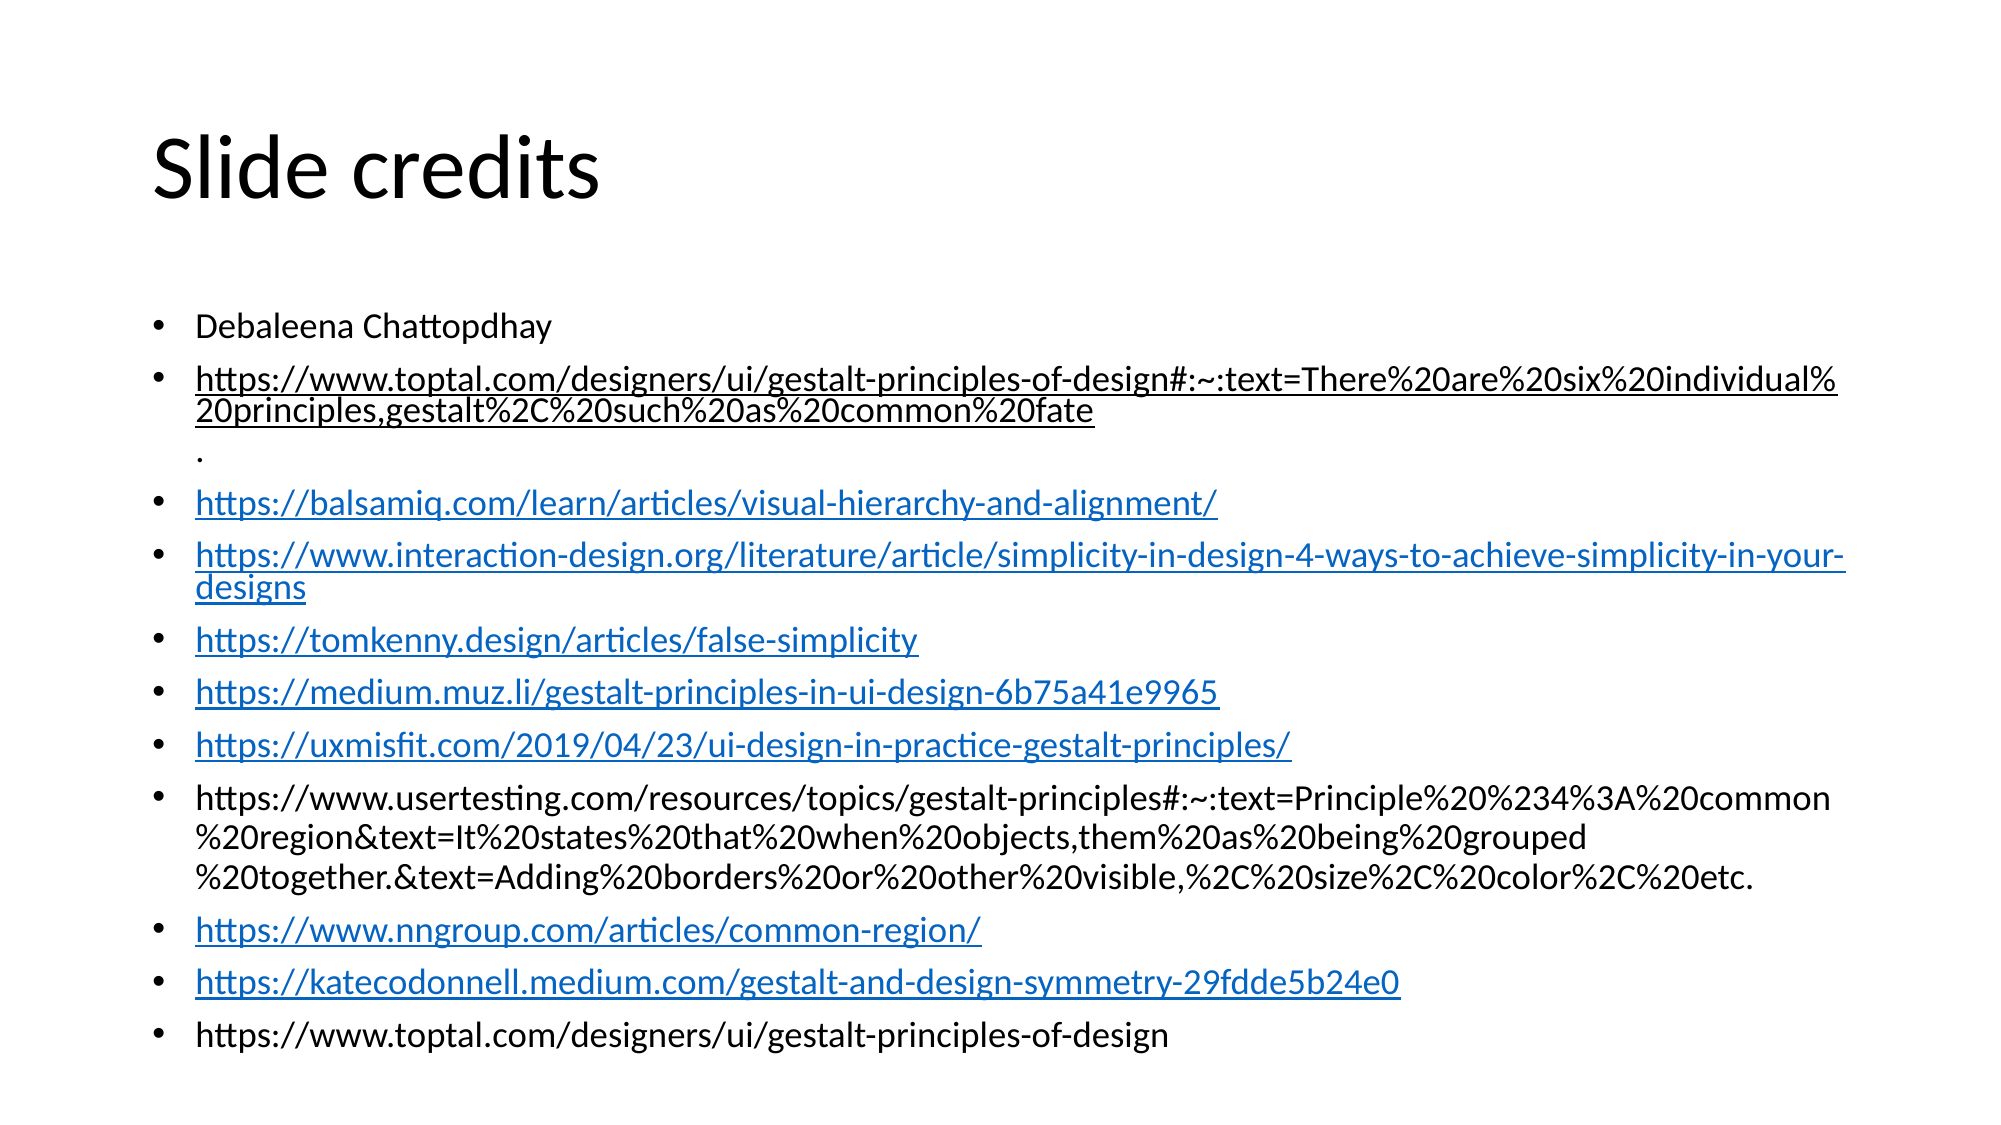

# Slide credits
Debaleena Chattopdhay
https://www.toptal.com/designers/ui/gestalt-principles-of-design#:~:text=There%20are%20six%20individual%20principles,gestalt%2C%20such%20as%20common%20fate.
https://balsamiq.com/learn/articles/visual-hierarchy-and-alignment/
https://www.interaction-design.org/literature/article/simplicity-in-design-4-ways-to-achieve-simplicity-in-your-designs
https://tomkenny.design/articles/false-simplicity
https://medium.muz.li/gestalt-principles-in-ui-design-6b75a41e9965
https://uxmisfit.com/2019/04/23/ui-design-in-practice-gestalt-principles/
https://www.usertesting.com/resources/topics/gestalt-principles#:~:text=Principle%20%234%3A%20common%20region&text=It%20states%20that%20when%20objects,them%20as%20being%20grouped%20together.&text=Adding%20borders%20or%20other%20visible,%2C%20size%2C%20color%2C%20etc.
https://www.nngroup.com/articles/common-region/
https://katecodonnell.medium.com/gestalt-and-design-symmetry-29fdde5b24e0
https://www.toptal.com/designers/ui/gestalt-principles-of-design